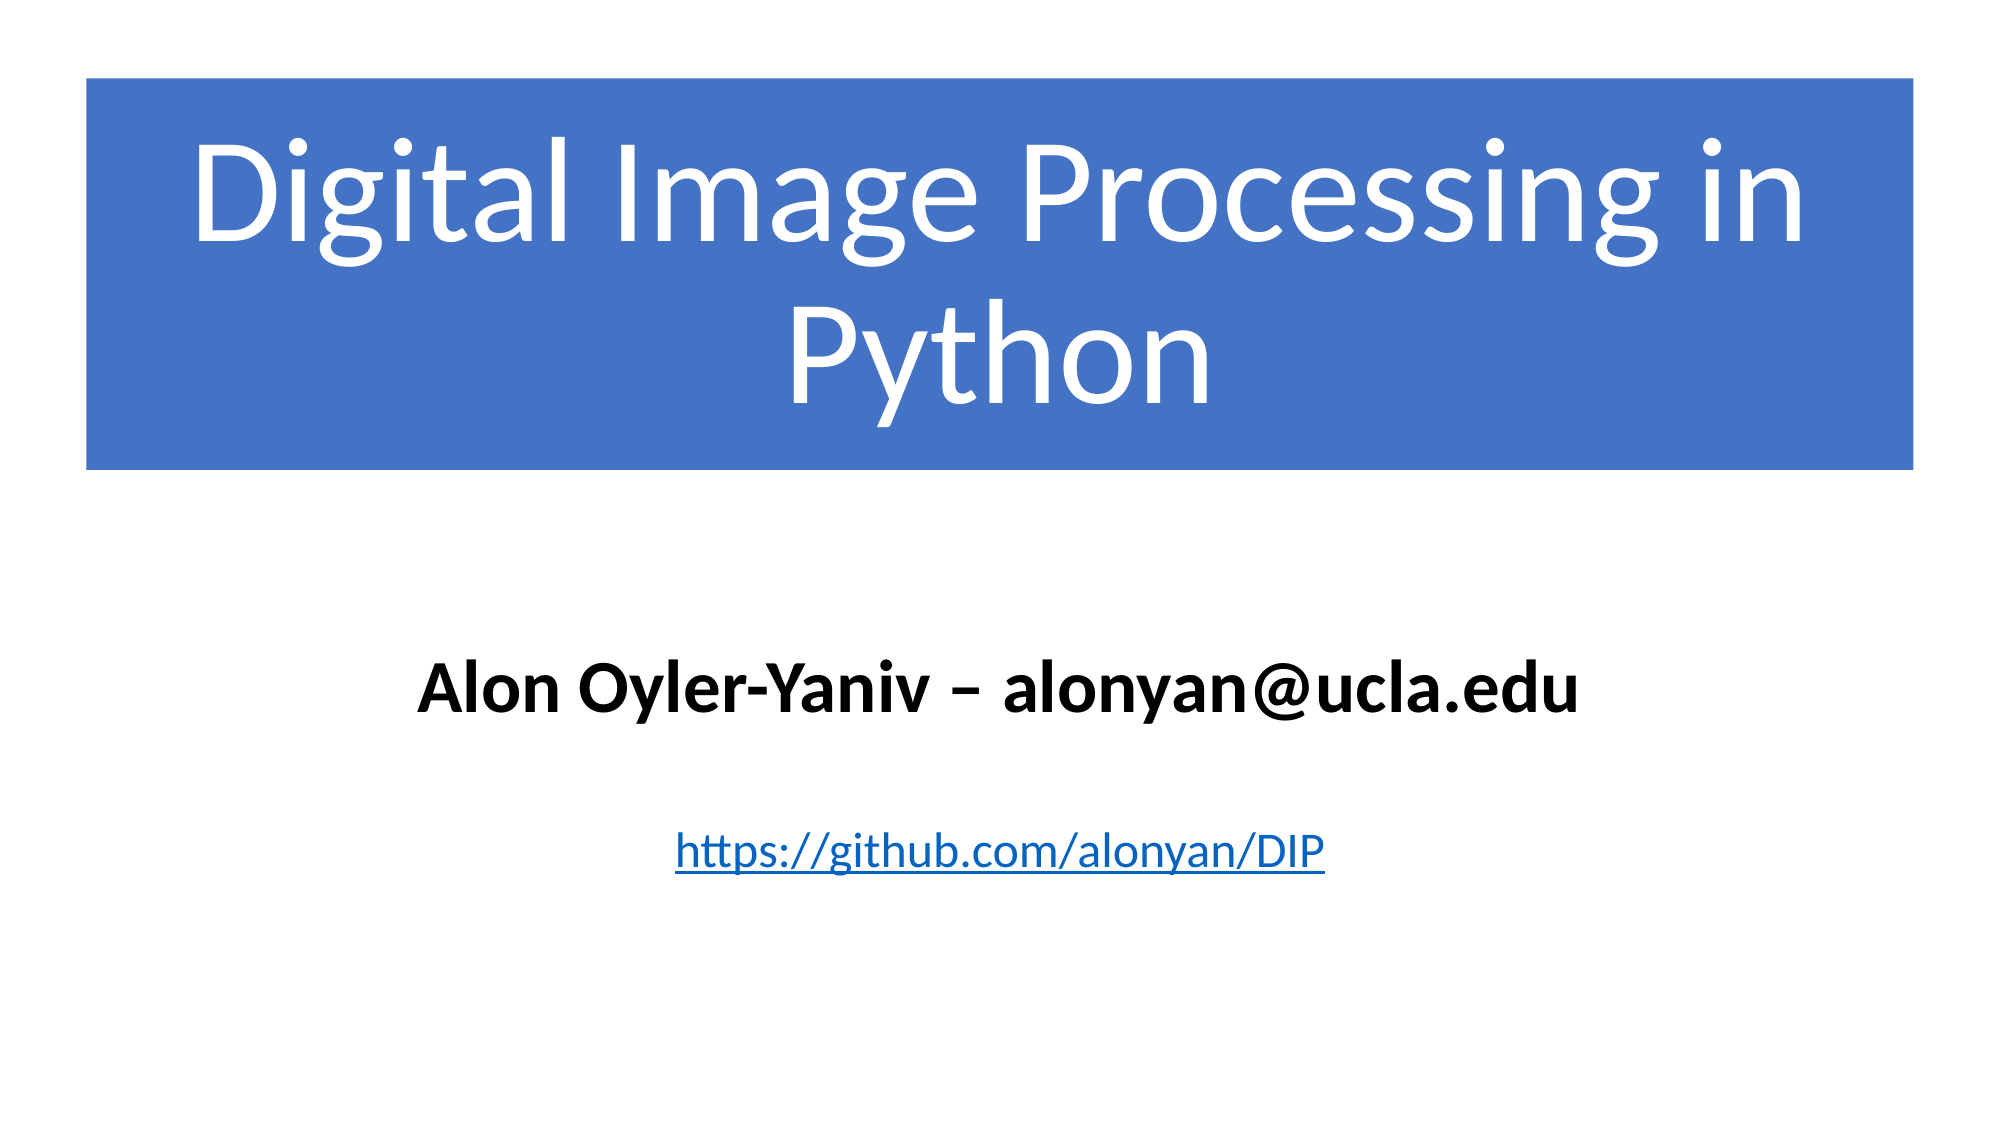

# Digital Image Processing in Python
Alon Oyler-Yaniv – alonyan@ucla.edu

https://github.com/alonyan/DIP